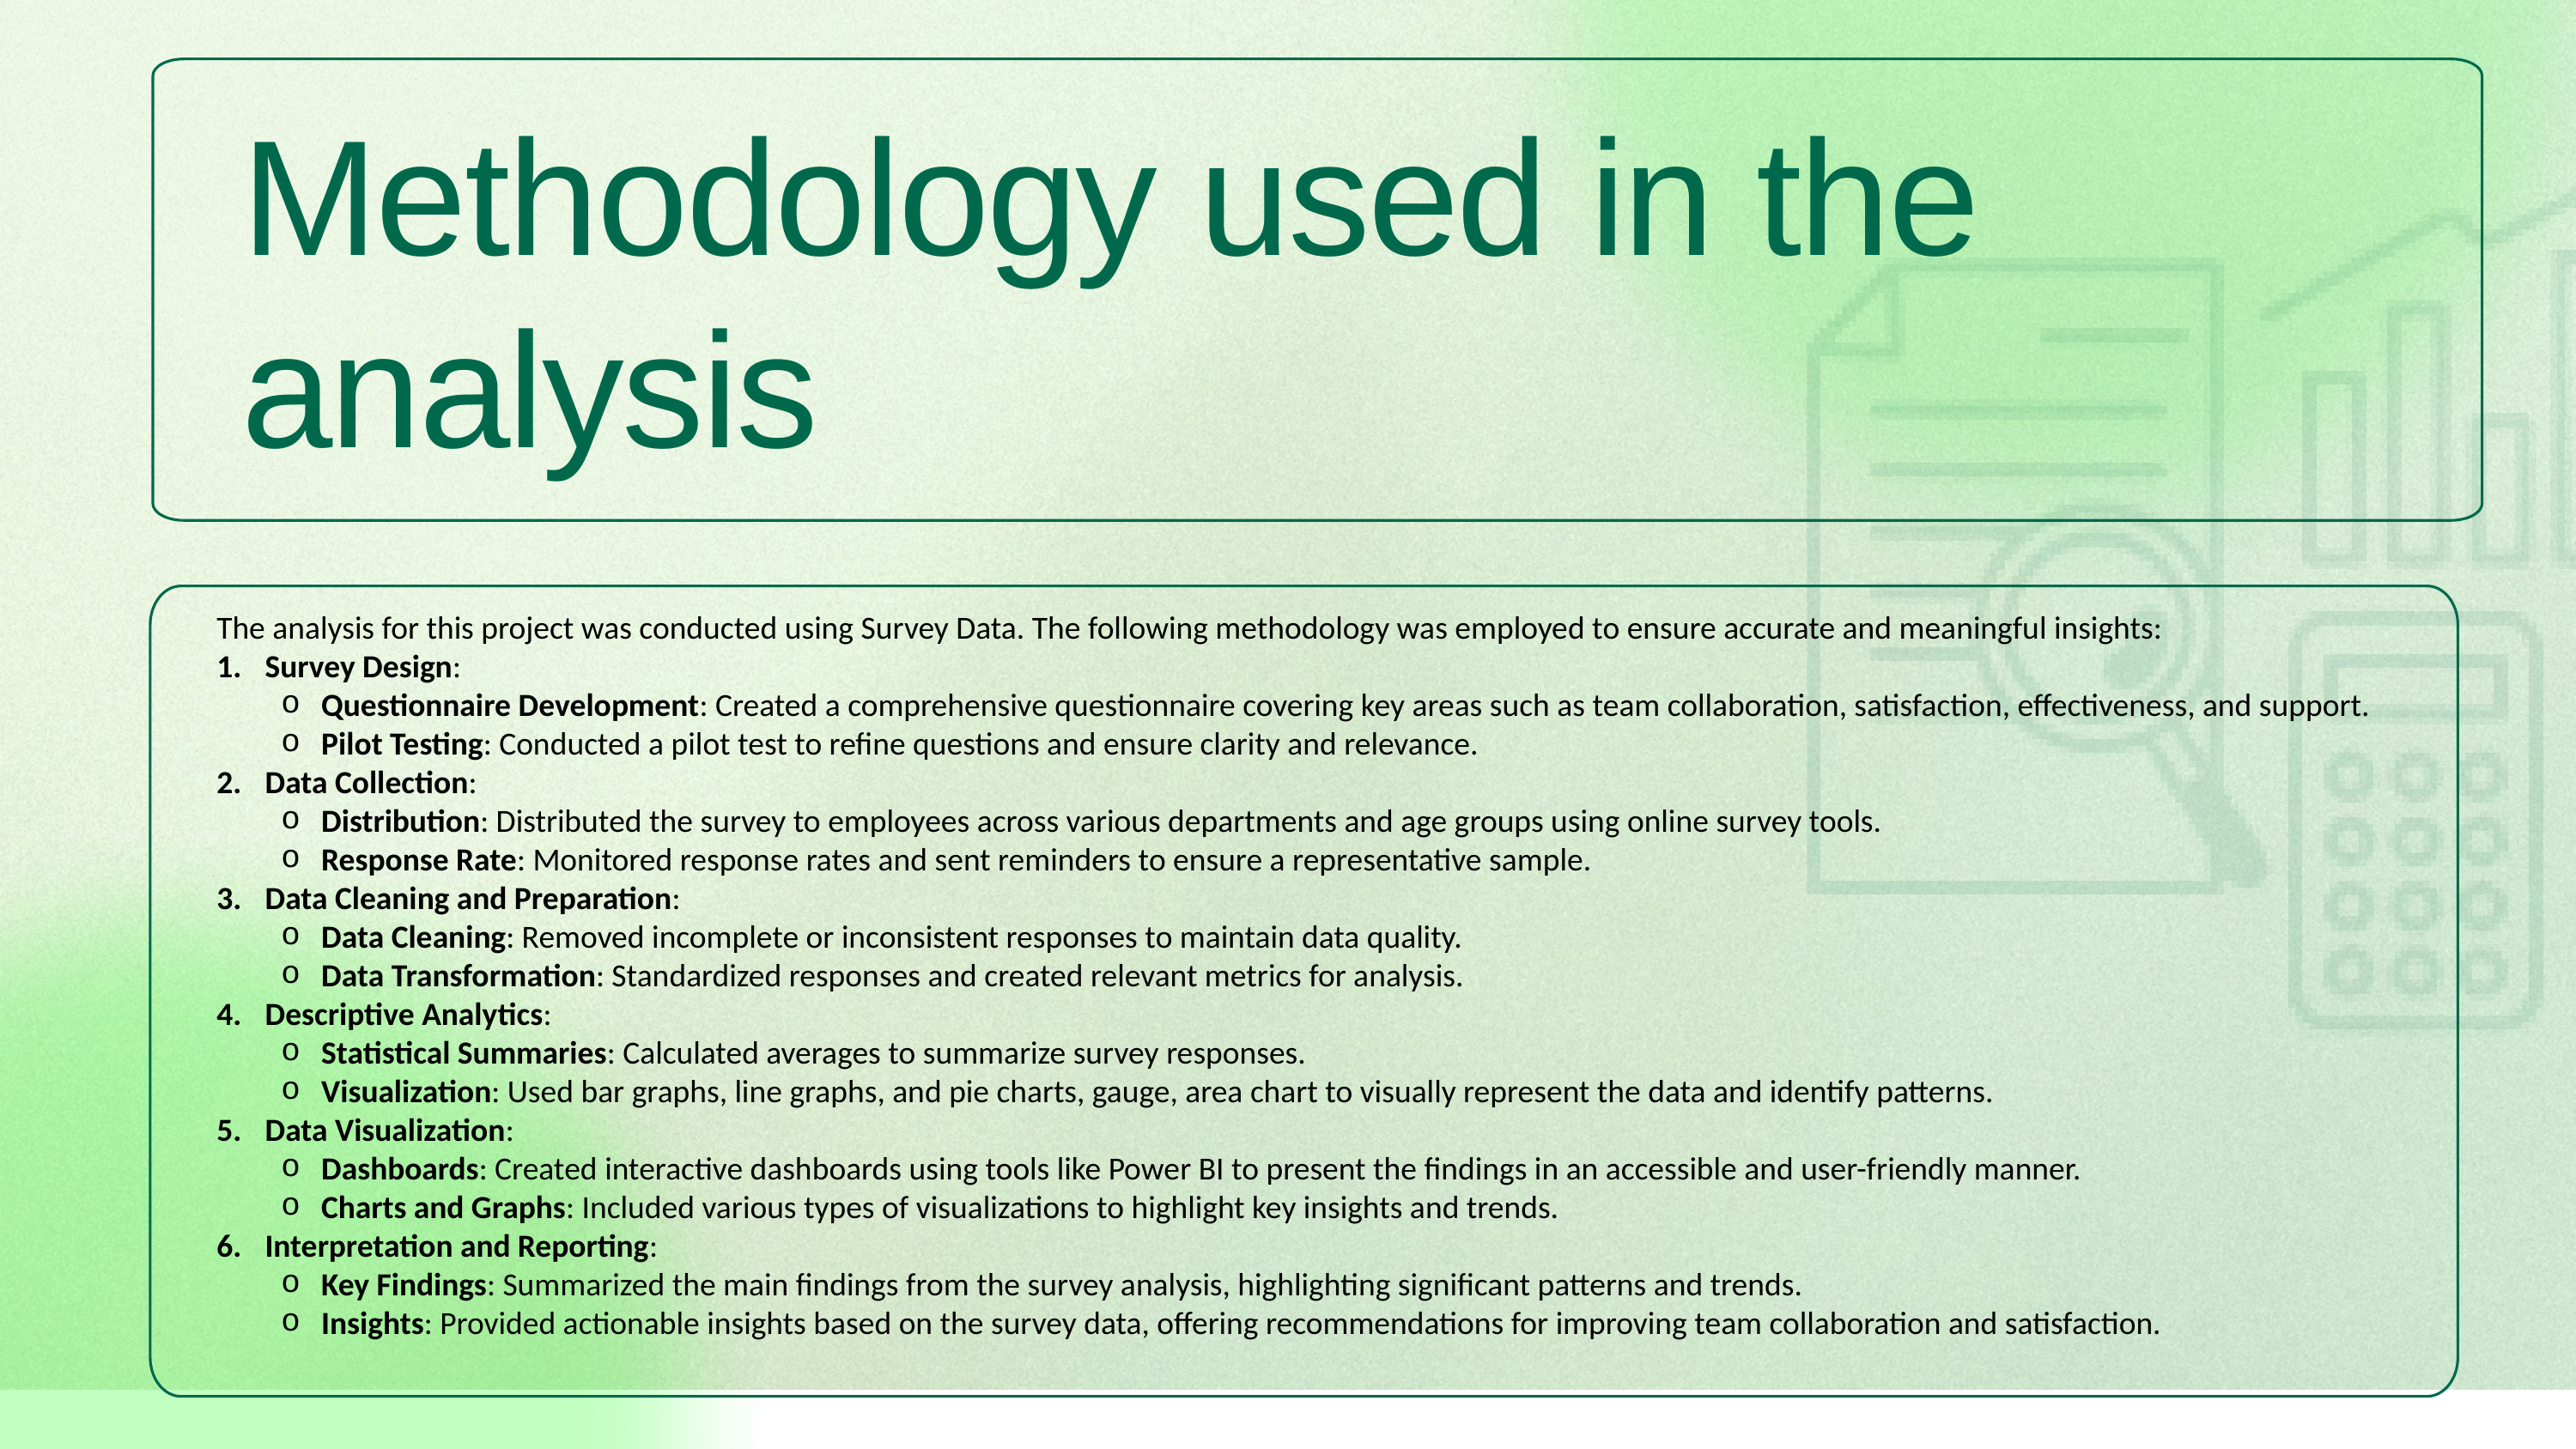

Methodology used in the analysis

The analysis for this project was conducted using Survey Data. The following methodology was employed to ensure accurate and meaningful insights:
Survey Design:
Questionnaire Development: Created a comprehensive questionnaire covering key areas such as team collaboration, satisfaction, effectiveness, and support.
Pilot Testing: Conducted a pilot test to refine questions and ensure clarity and relevance.
Data Collection:
Distribution: Distributed the survey to employees across various departments and age groups using online survey tools.
Response Rate: Monitored response rates and sent reminders to ensure a representative sample.
Data Cleaning and Preparation:
Data Cleaning: Removed incomplete or inconsistent responses to maintain data quality.
Data Transformation: Standardized responses and created relevant metrics for analysis.
Descriptive Analytics:
Statistical Summaries: Calculated averages to summarize survey responses.
Visualization: Used bar graphs, line graphs, and pie charts, gauge, area chart to visually represent the data and identify patterns.
Data Visualization:
Dashboards: Created interactive dashboards using tools like Power BI to present the findings in an accessible and user-friendly manner.
Charts and Graphs: Included various types of visualizations to highlight key insights and trends.
Interpretation and Reporting:
Key Findings: Summarized the main findings from the survey analysis, highlighting significant patterns and trends.
Insights: Provided actionable insights based on the survey data, offering recommendations for improving team collaboration and satisfaction.